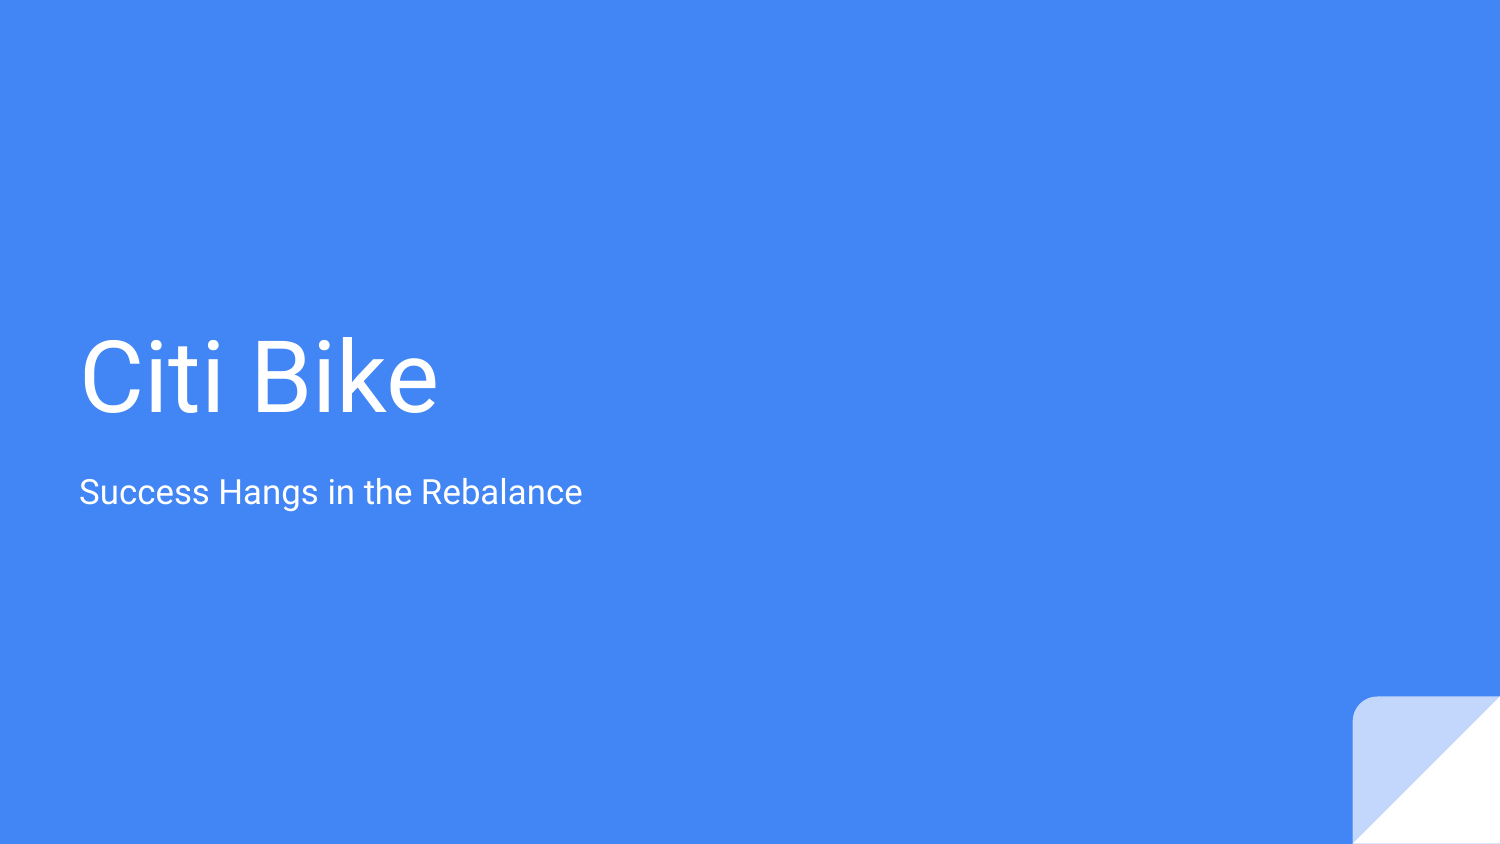

# Citi Bike
Success Hangs in the Rebalance